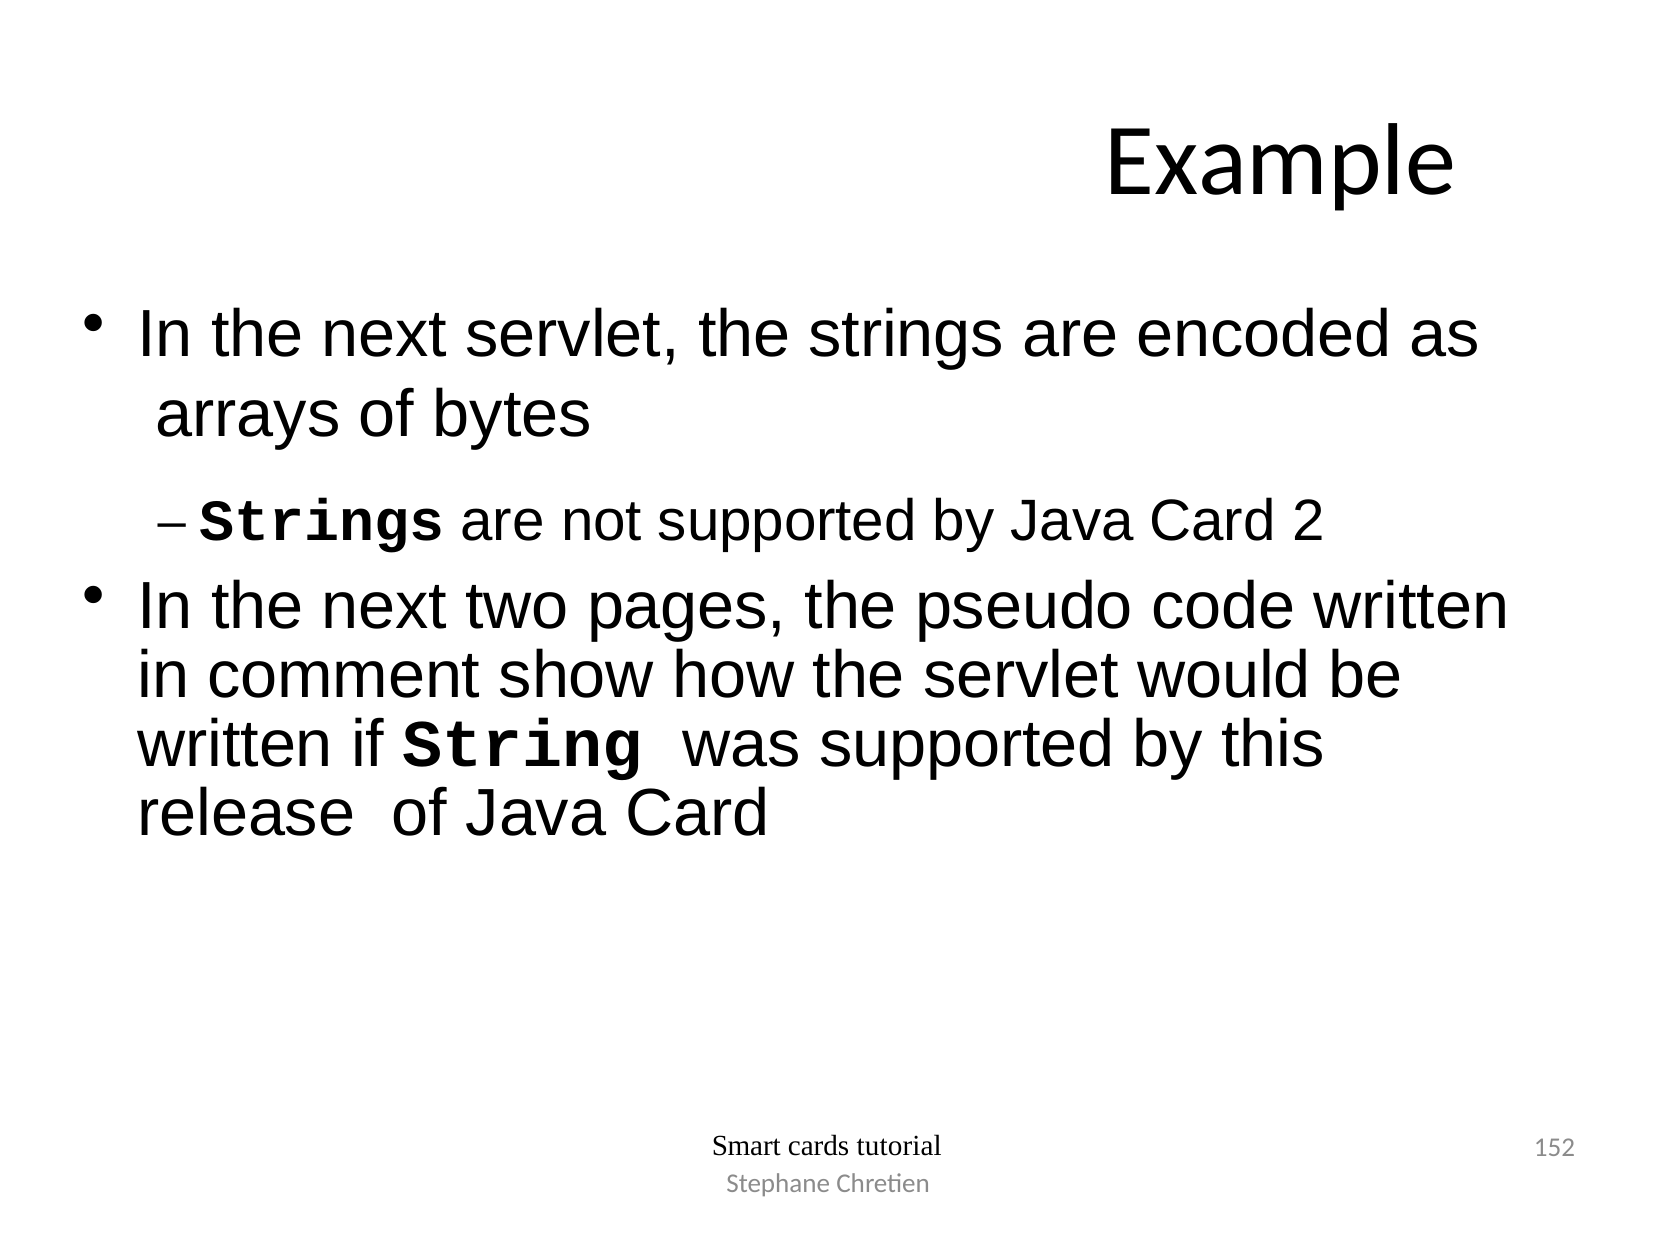

# Example
In the next servlet, the strings are encoded as  arrays of bytes
– Strings are not supported by Java Card 2
In the next two pages, the pseudo code written  in comment show how the servlet would be  written if String was supported by this release  of Java Card
152
Smart cards tutorial
Stephane Chretien